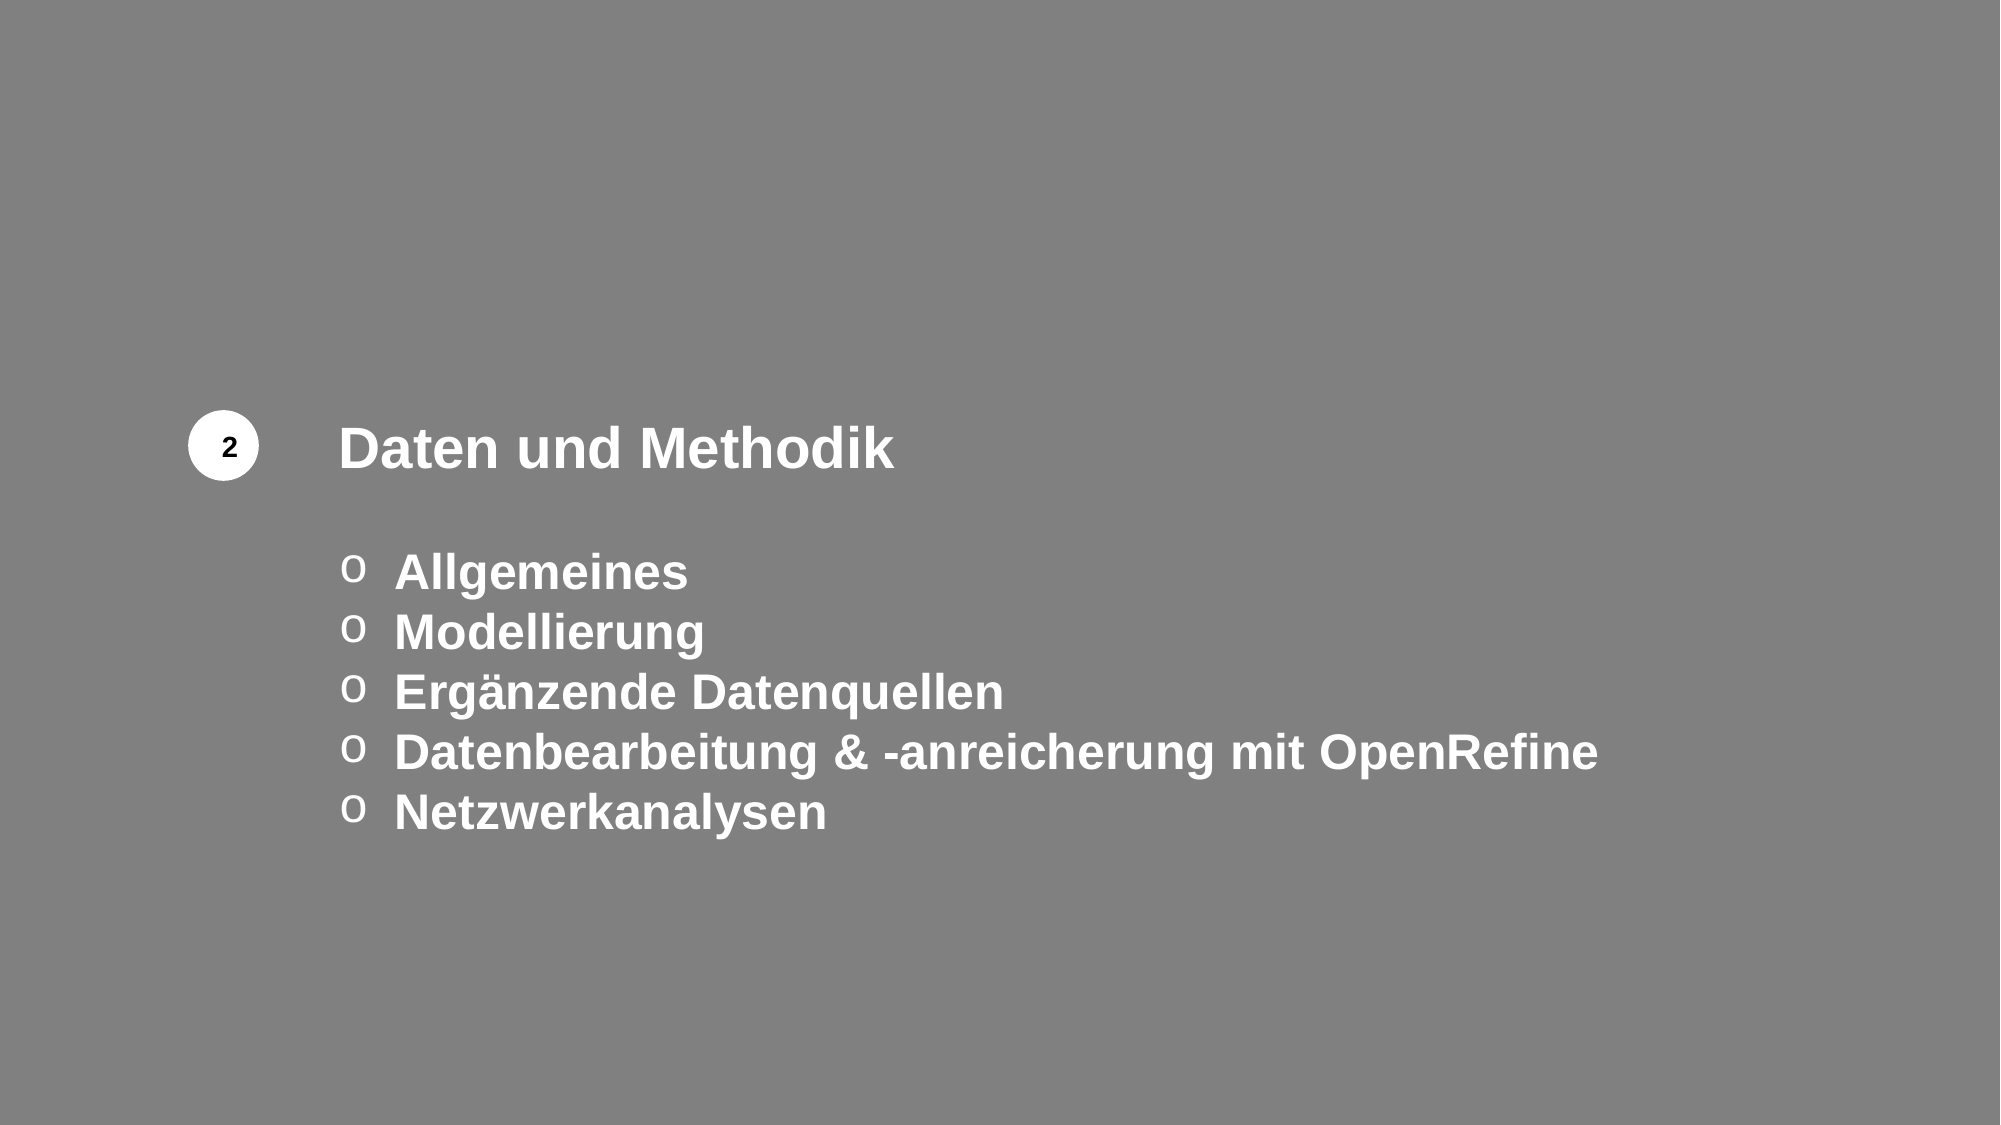

Daten und Methodik

2
Allgemeines
Modellierung
Ergänzende Datenquellen
Datenbearbeitung & -anreicherung mit OpenRefine
Netzwerkanalysen